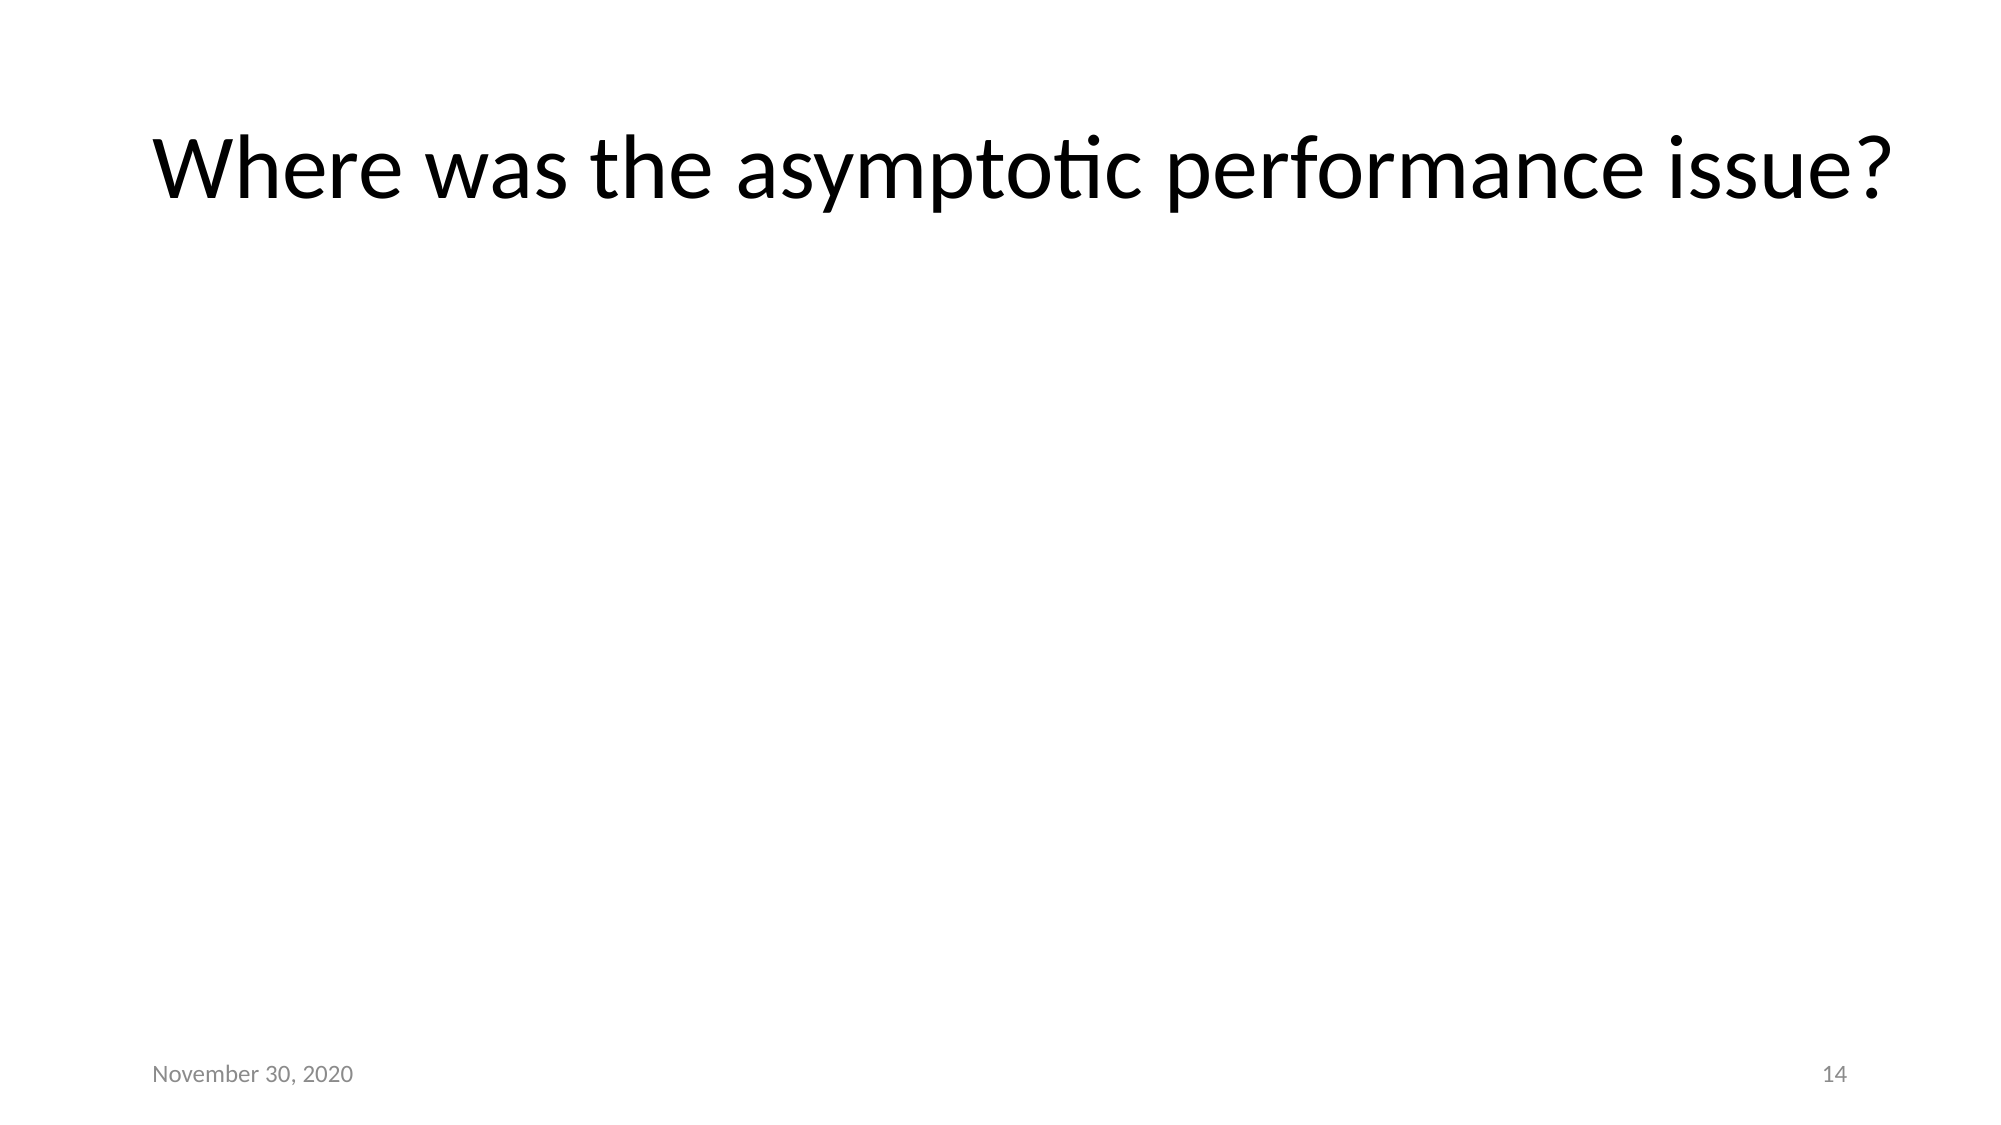

# Where was the asymptotic performance issue?

November 30, 2020
14